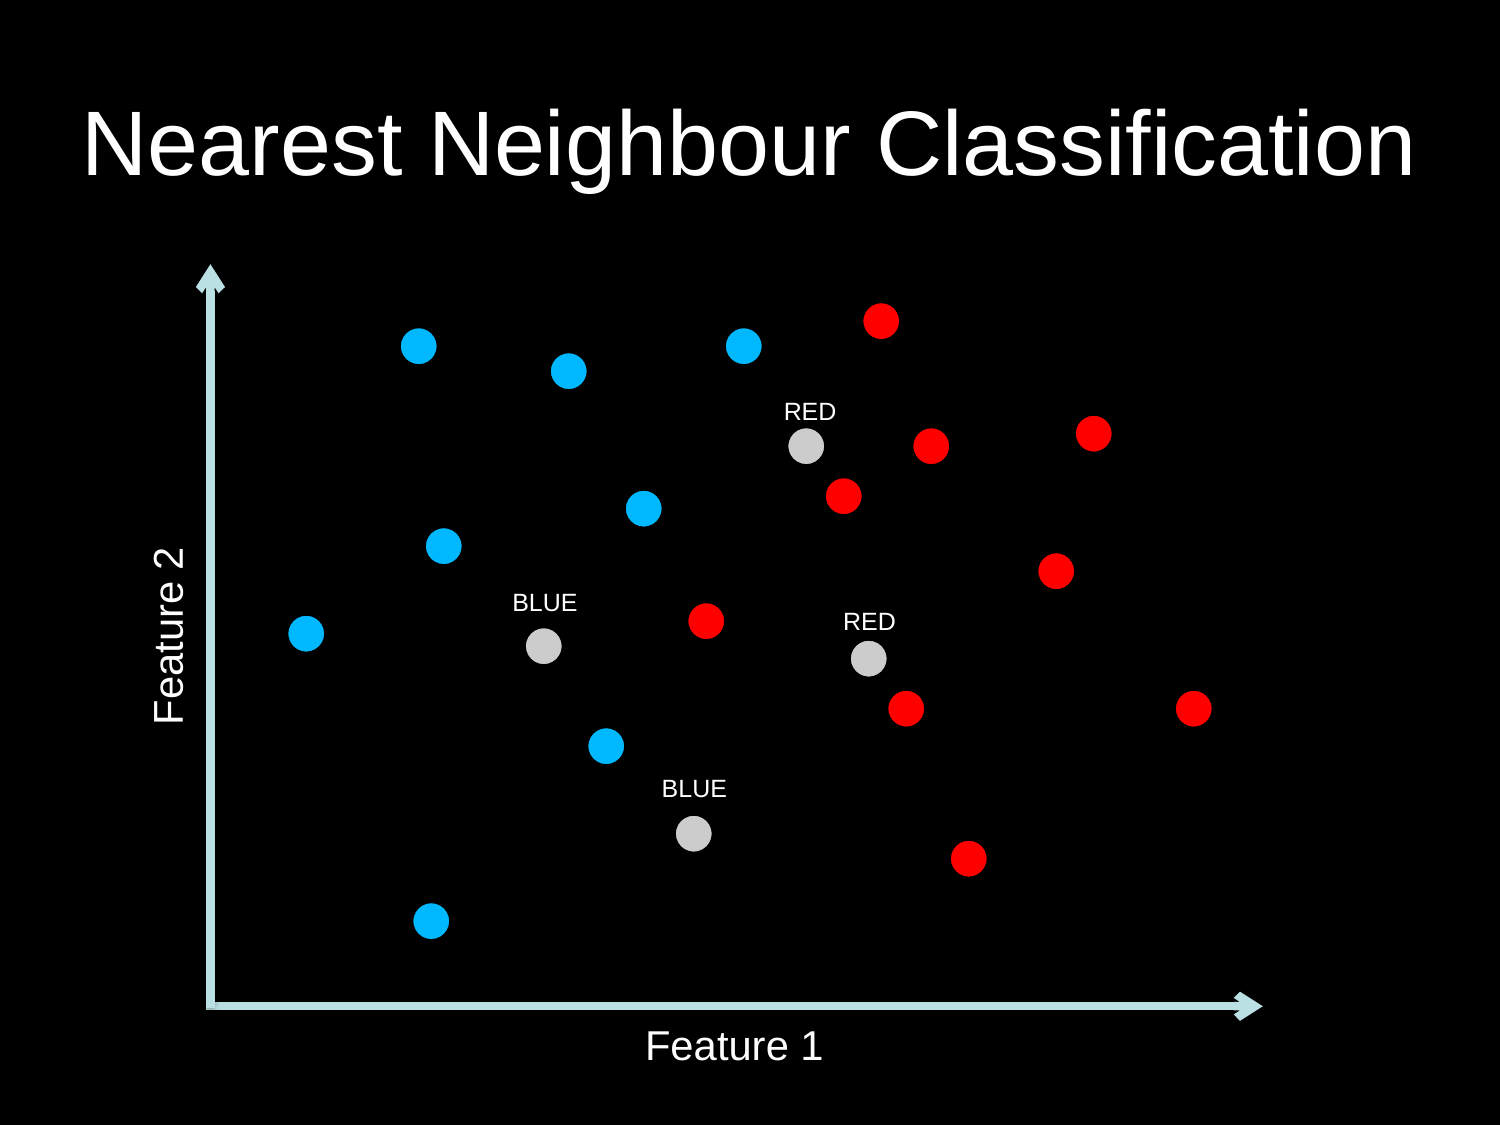

# Nearest Neighbour Classification

RED
BLUE
RED
Feature 2
BLUE
Feature 1
25